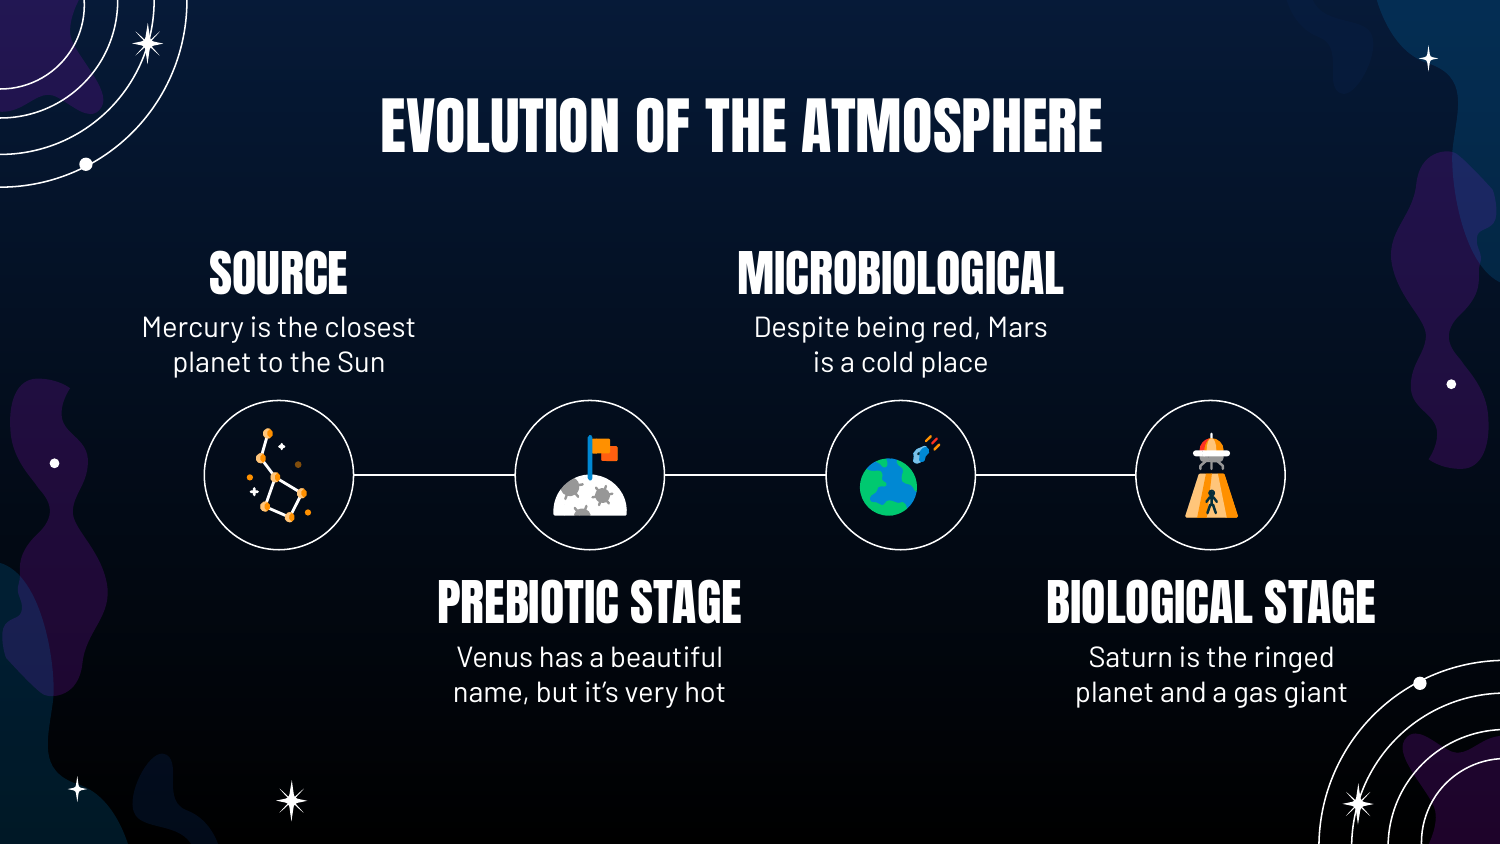

# EVOLUTION OF THE ATMOSPHERE
MICROBIOLOGICAL
SOURCE
Mercury is the closest planet to the Sun
Despite being red, Mars is a cold place

PREBIOTIC STAGE
BIOLOGICAL STAGE
Venus has a beautiful name, but it’s very hot
Saturn is the ringed planet and a gas giant